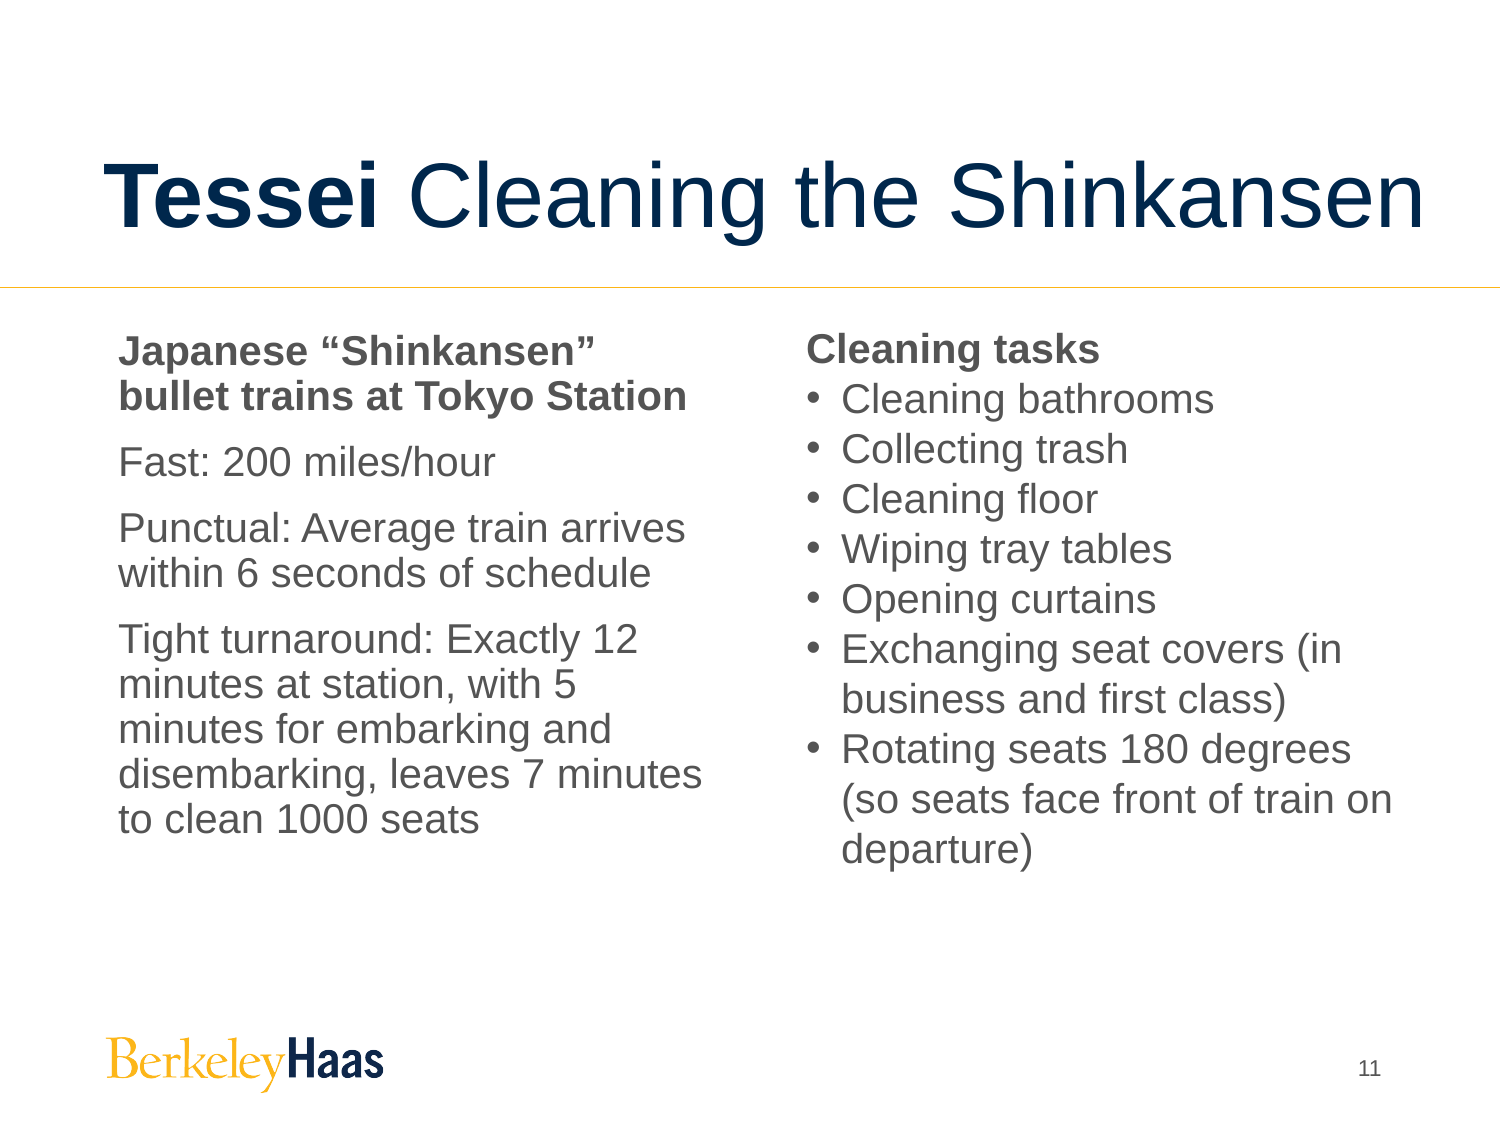

# Tessei Cleaning the Shinkansen
Japanese “Shinkansen” bullet trains at Tokyo Station
Fast: 200 miles/hour
Punctual: Average train arrives within 6 seconds of schedule
Tight turnaround: Exactly 12 minutes at station, with 5 minutes for embarking and disembarking, leaves 7 minutes to clean 1000 seats

Cleaning tasks
Cleaning bathrooms
Collecting trash
Cleaning floor
Wiping tray tables
Opening curtains
Exchanging seat covers (in business and first class)
Rotating seats 180 degrees (so seats face front of train on departure)
11